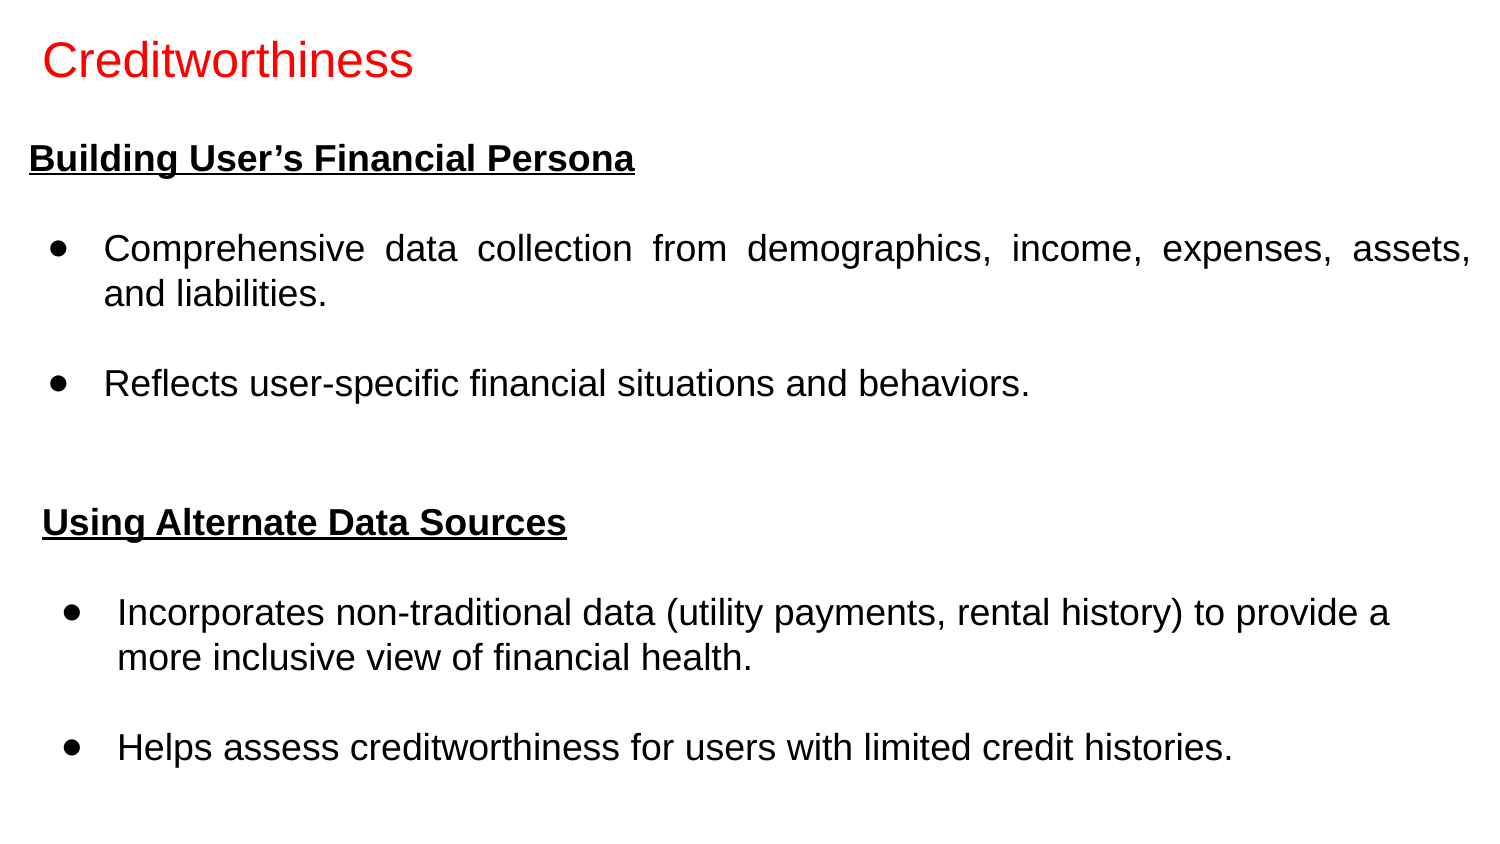

Creditworthiness
Building User’s Financial Persona

Comprehensive data collection from demographics, income, expenses, assets, and liabilities.

Reflects user-specific financial situations and behaviors.

Using Alternate Data Sources

Incorporates non-traditional data (utility payments, rental history) to provide a more inclusive view of financial health.

Helps assess creditworthiness for users with limited credit histories.